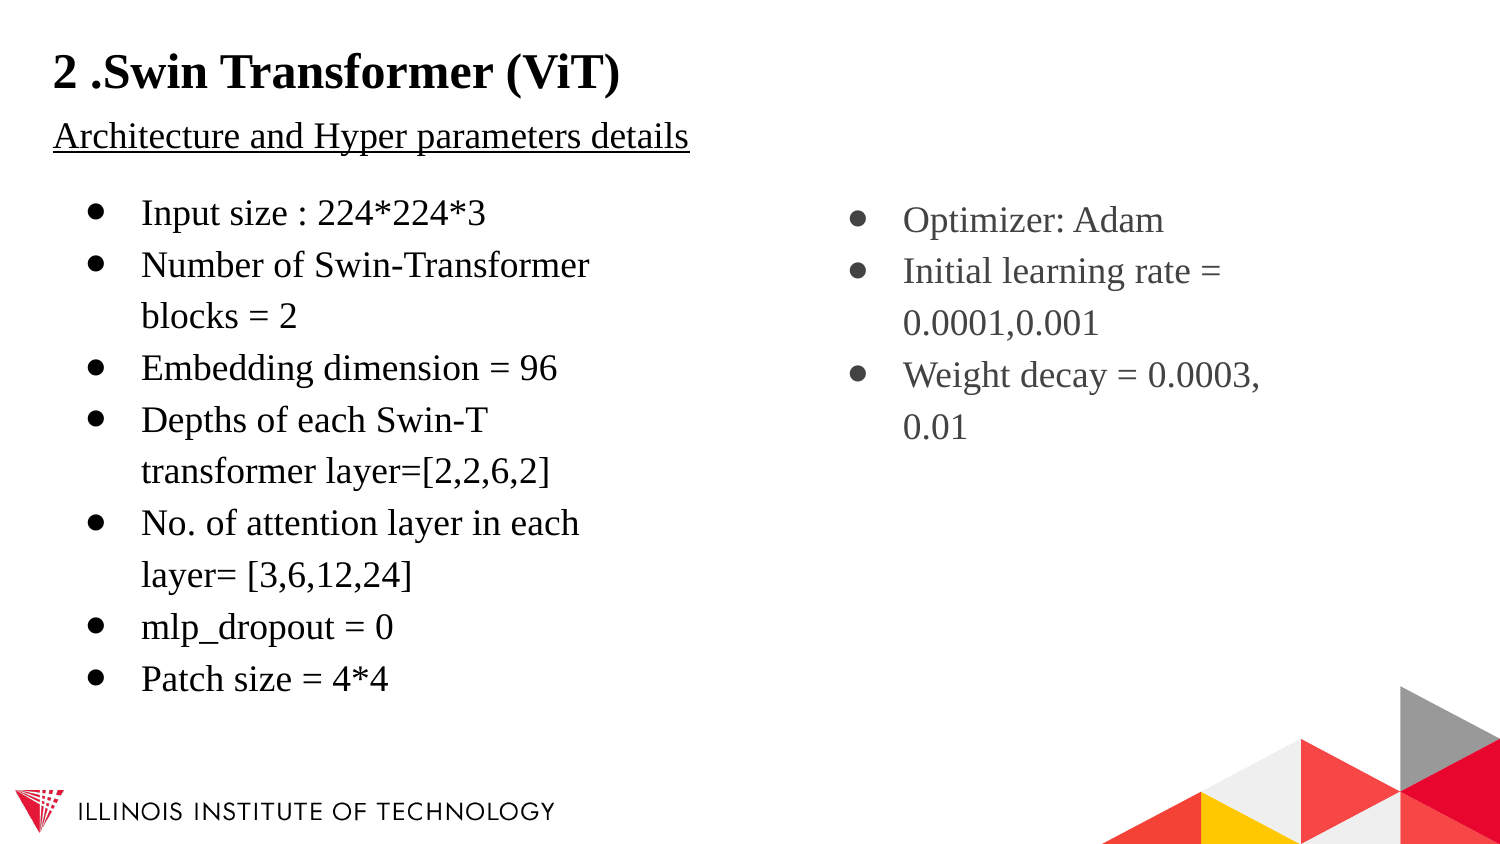

# 2 .Swin Transformer (ViT)
Architecture and Hyper parameters details
Input size : 224*224*3
Number of Swin-Transformer blocks = 2
Embedding dimension = 96
Depths of each Swin-T transformer layer=[2,2,6,2]
No. of attention layer in each layer= [3,6,12,24]
mlp_dropout = 0
Patch size = 4*4
Optimizer: Adam
Initial learning rate = 0.0001,0.001
Weight decay = 0.0003, 0.01